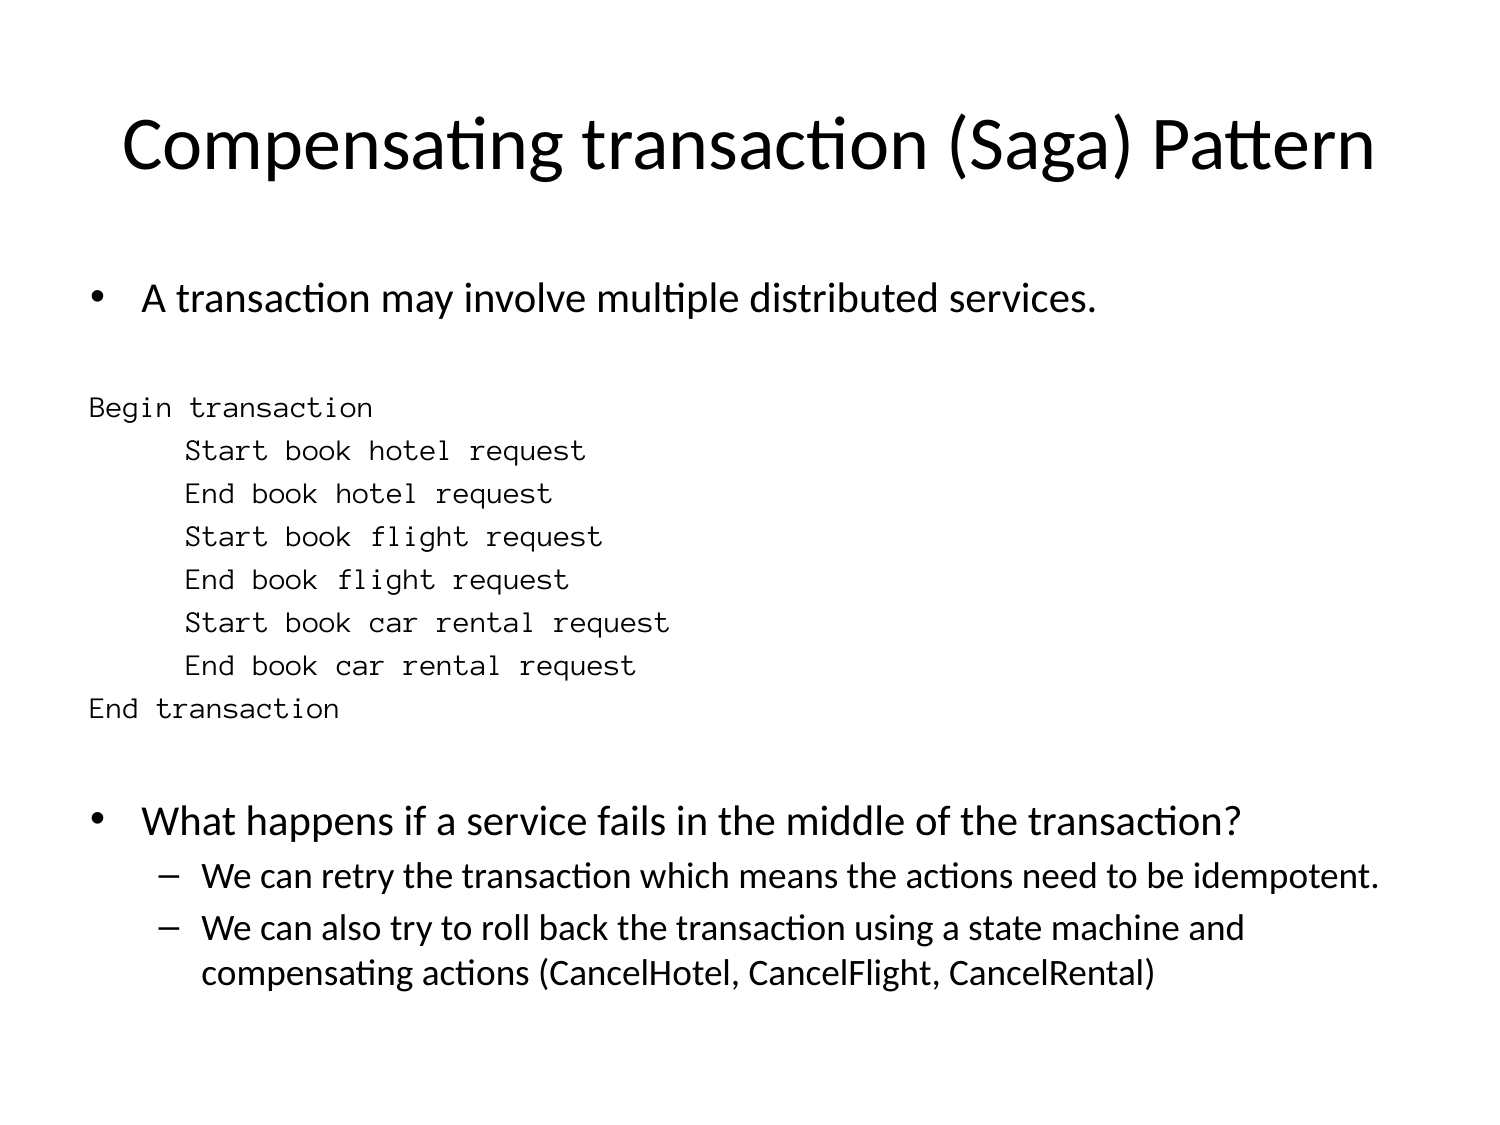

# Compensating transaction (Saga) Pattern
A transaction may involve multiple distributed services.

Begin transaction
	Start book hotel request
	End book hotel request
	Start book flight request
	End book flight request
	Start book car rental request
	End book car rental request
End transaction

What happens if a service fails in the middle of the transaction?
We can retry the transaction which means the actions need to be idempotent.
We can also try to roll back the transaction using a state machine and compensating actions (CancelHotel, CancelFlight, CancelRental)